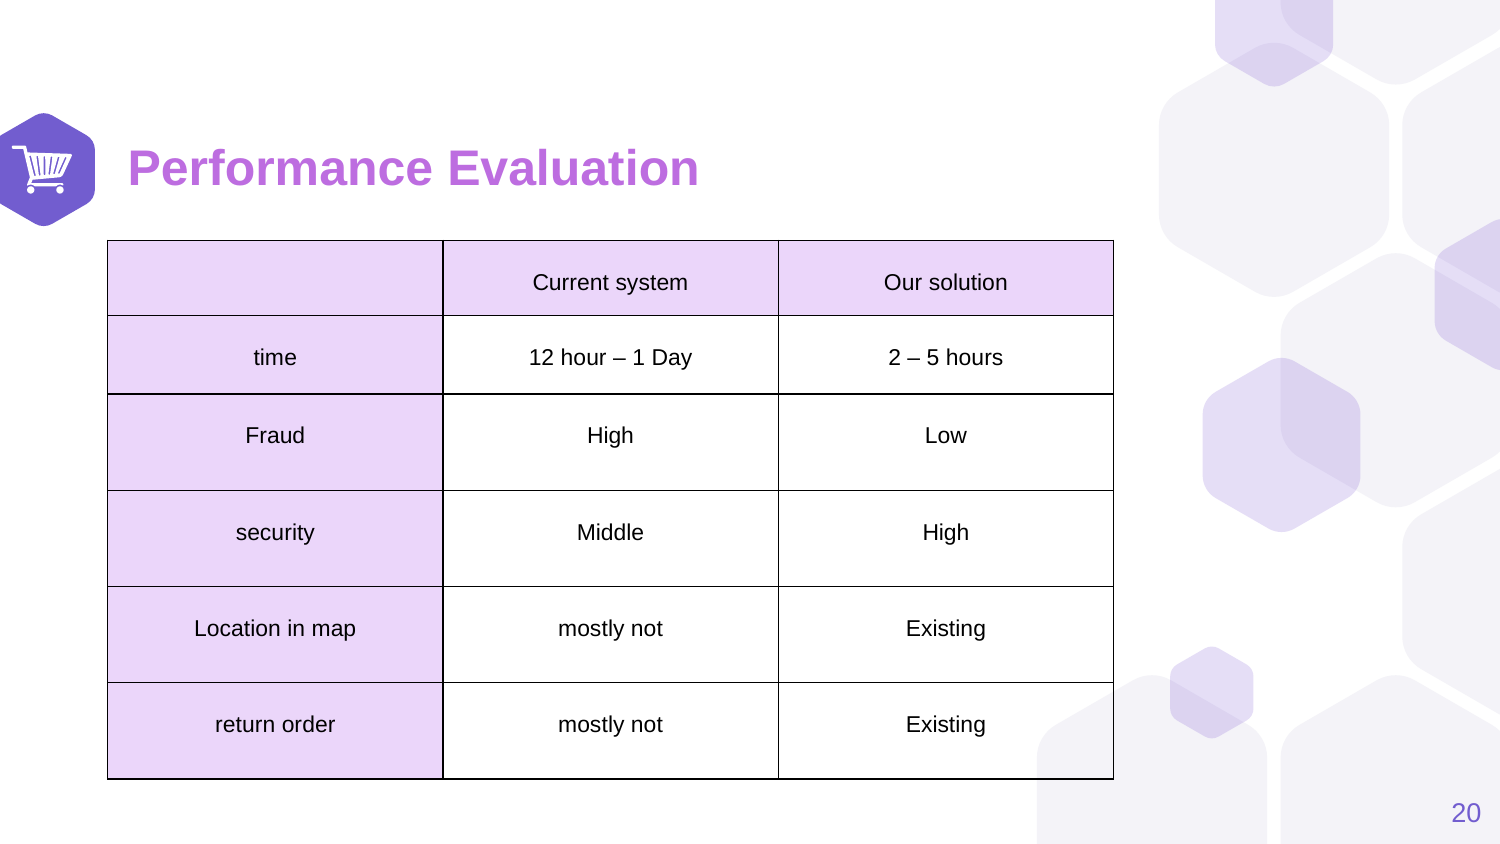

# Performance Evaluation

|  | Current system | Our solution |
| --- | --- | --- |
| time | 12 hour – 1 Day | 2 – 5 hours |
| Fraud | High | Low |
| security | Middle | High |
| Location in map | mostly not | Existing |
| return order | mostly not | Existing |
20